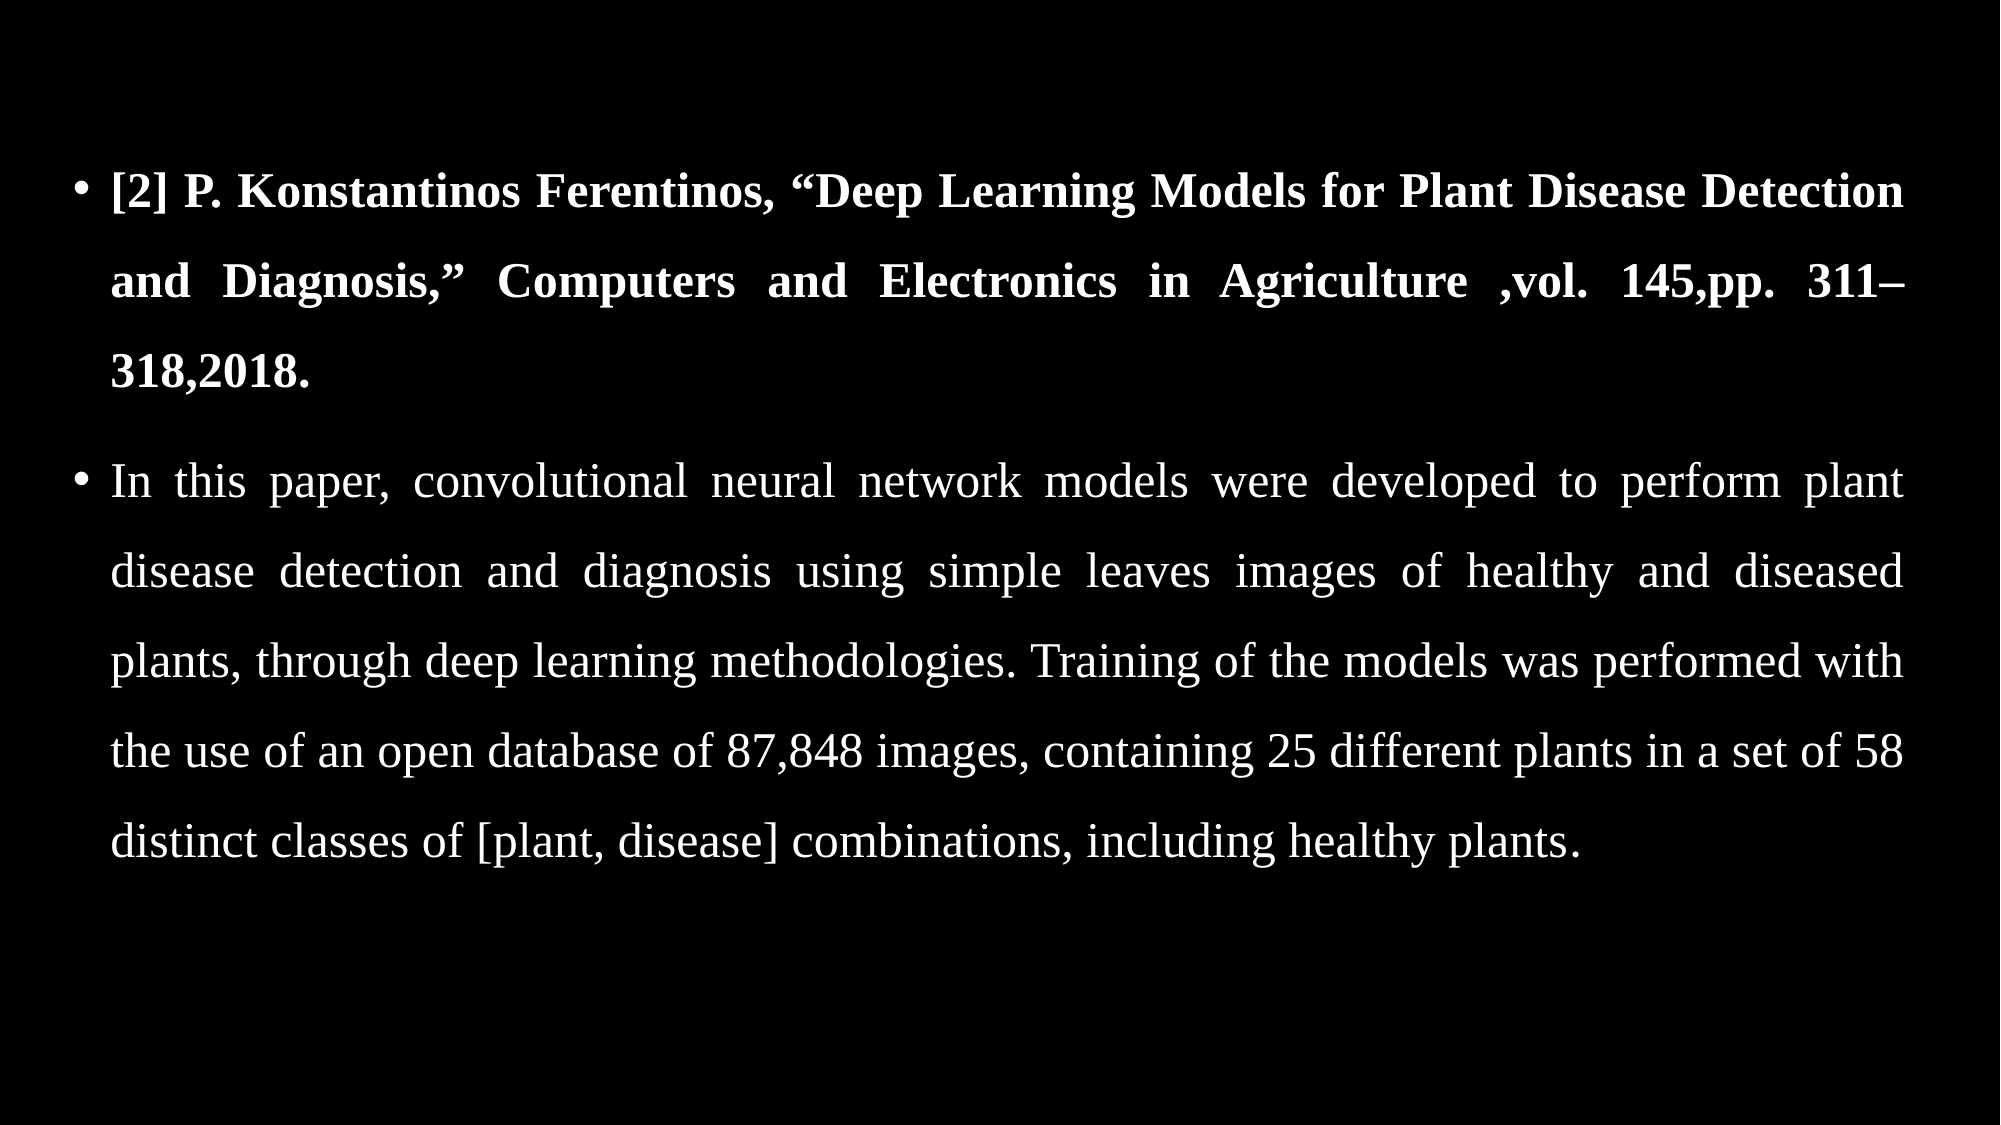

[2] P. Konstantinos Ferentinos, “Deep Learning Models for Plant Disease Detection and Diagnosis,” Computers and Electronics in Agriculture ,vol. 145,pp. 311–318,2018.
In this paper, convolutional neural network models were developed to perform plant disease detection and diagnosis using simple leaves images of healthy and diseased plants, through deep learning methodologies. Training of the models was performed with the use of an open database of 87,848 images, containing 25 different plants in a set of 58 distinct classes of [plant, disease] combinations, including healthy plants.